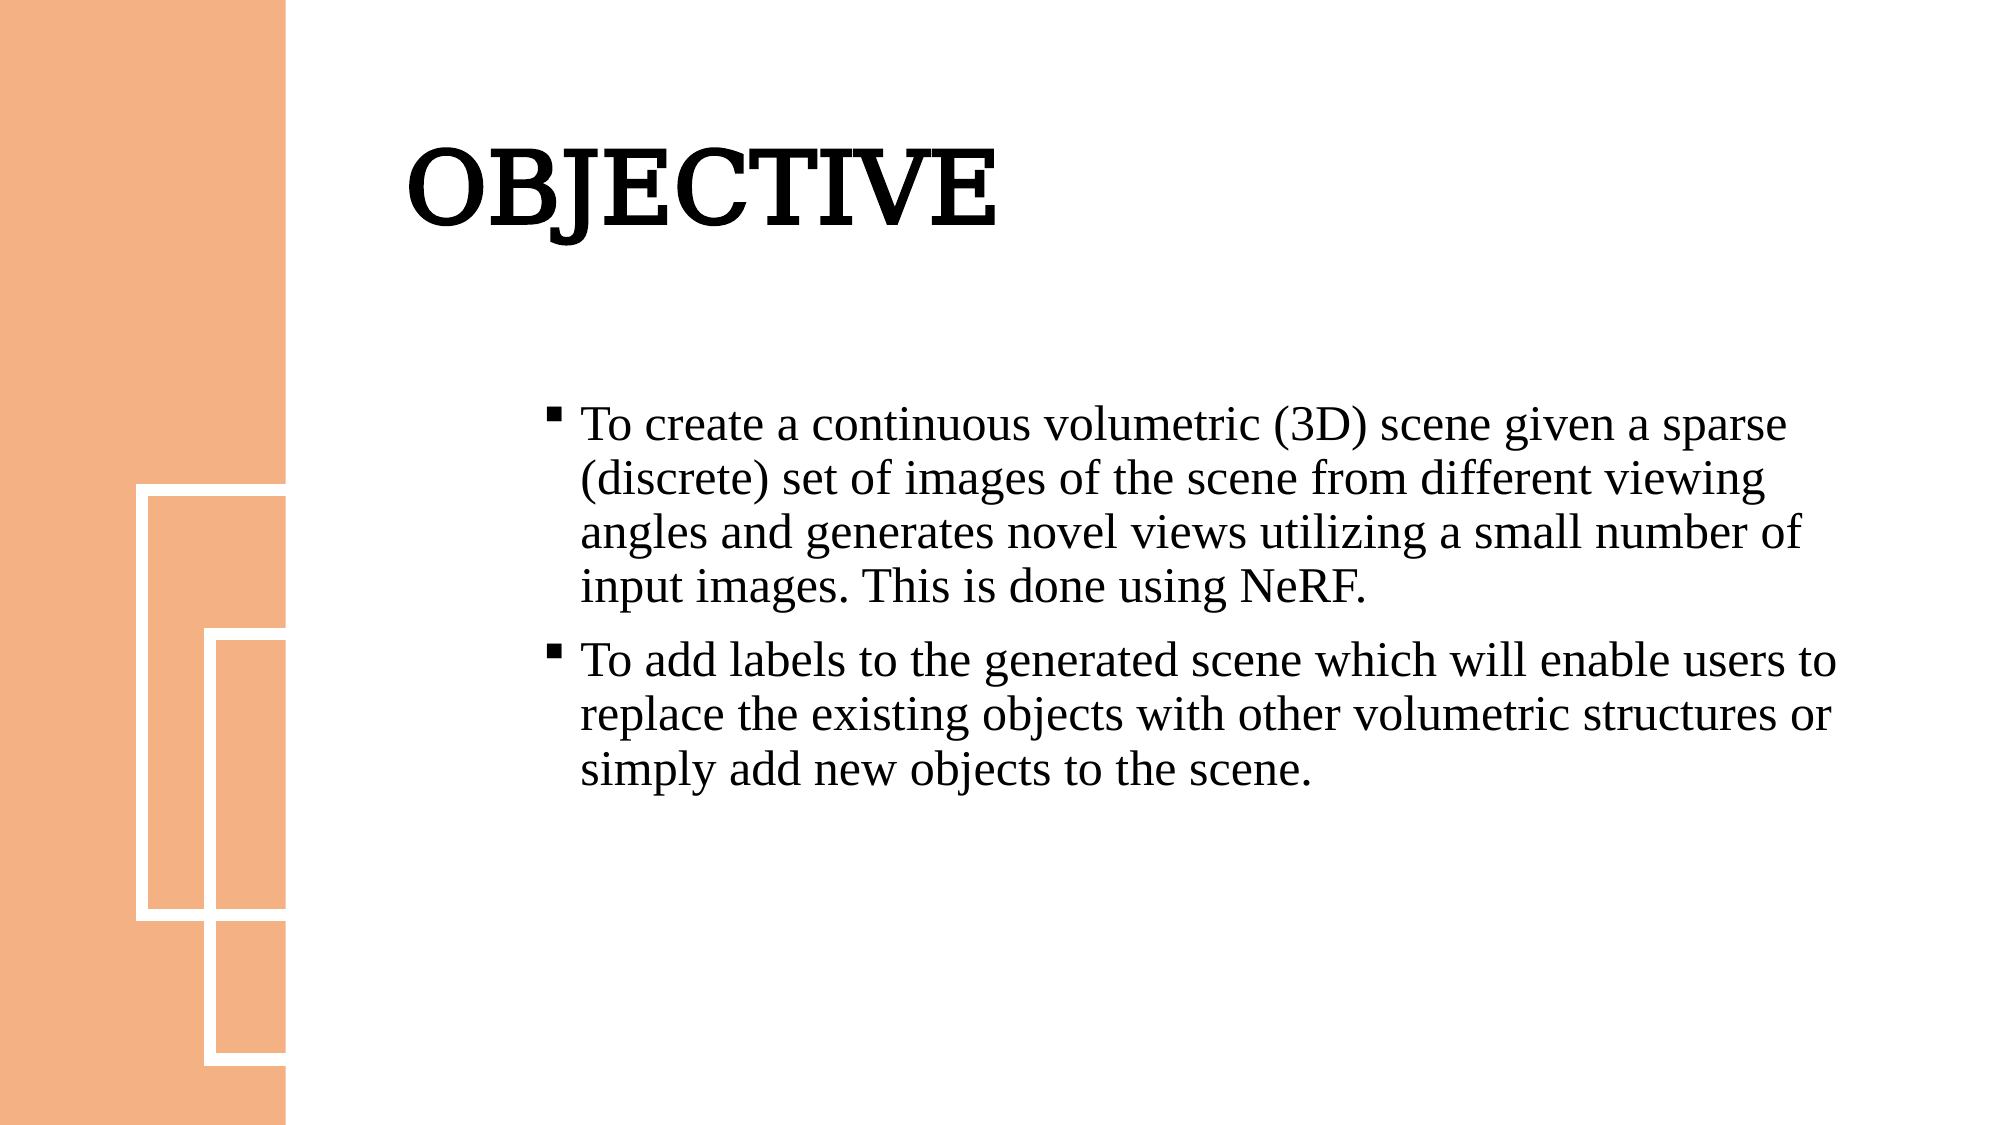

# OBJECTIVE

To create a continuous volumetric (3D) scene given a sparse (discrete) set of images of the scene from different viewing angles and generates novel views utilizing a small number of input images. This is done using NeRF.
To add labels to the generated scene which will enable users to replace the existing objects with other volumetric structures or simply add new objects to the scene.